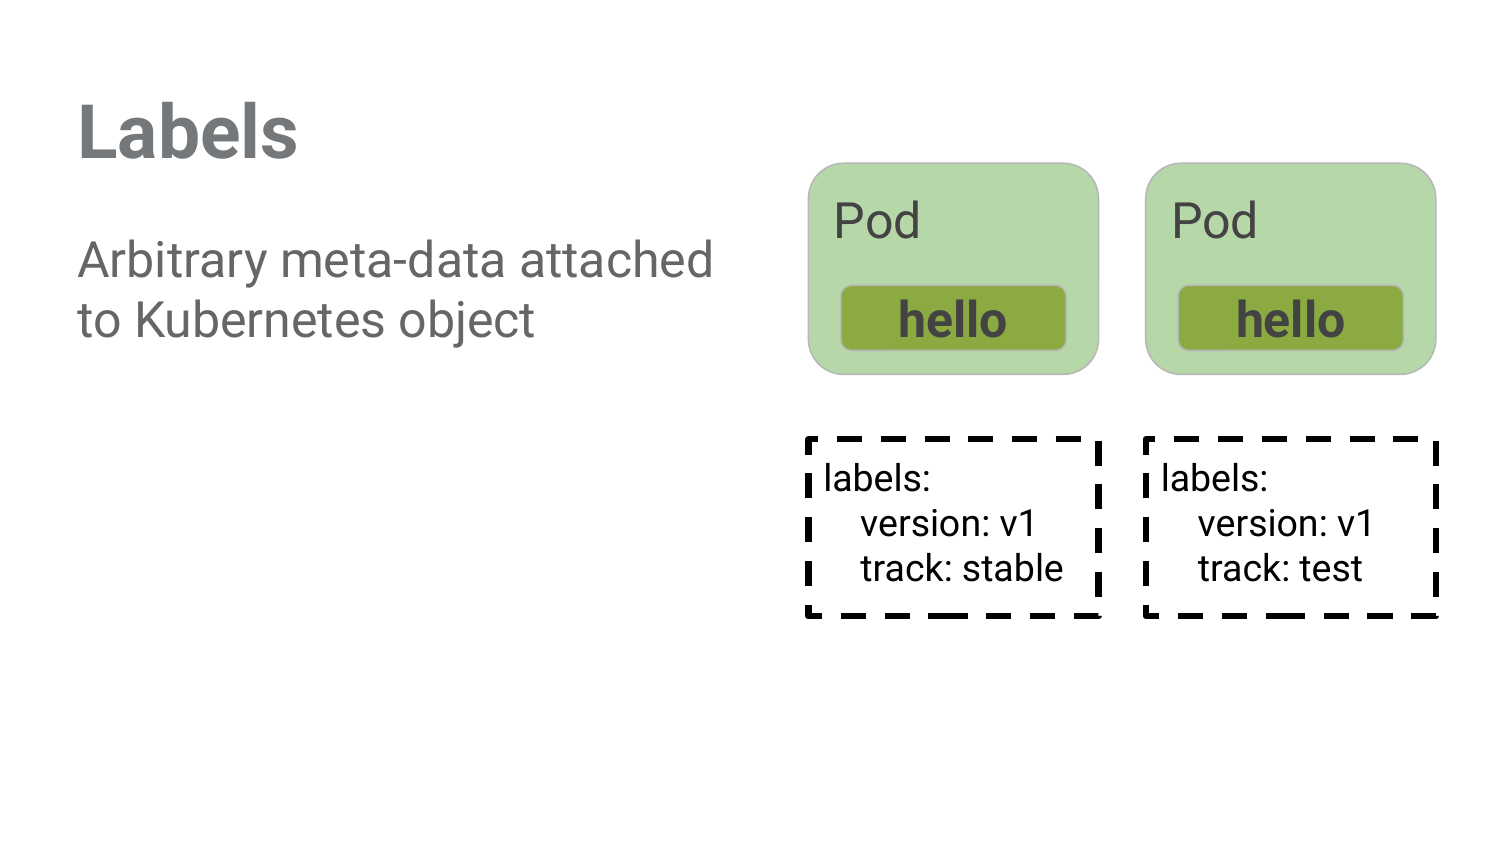

Labels
Pod
Pod
Arbitrary meta-data attached to Kubernetes object

hello
hello
labels:
    version: v1
    track: stable

labels:
    version: v1
    track: test